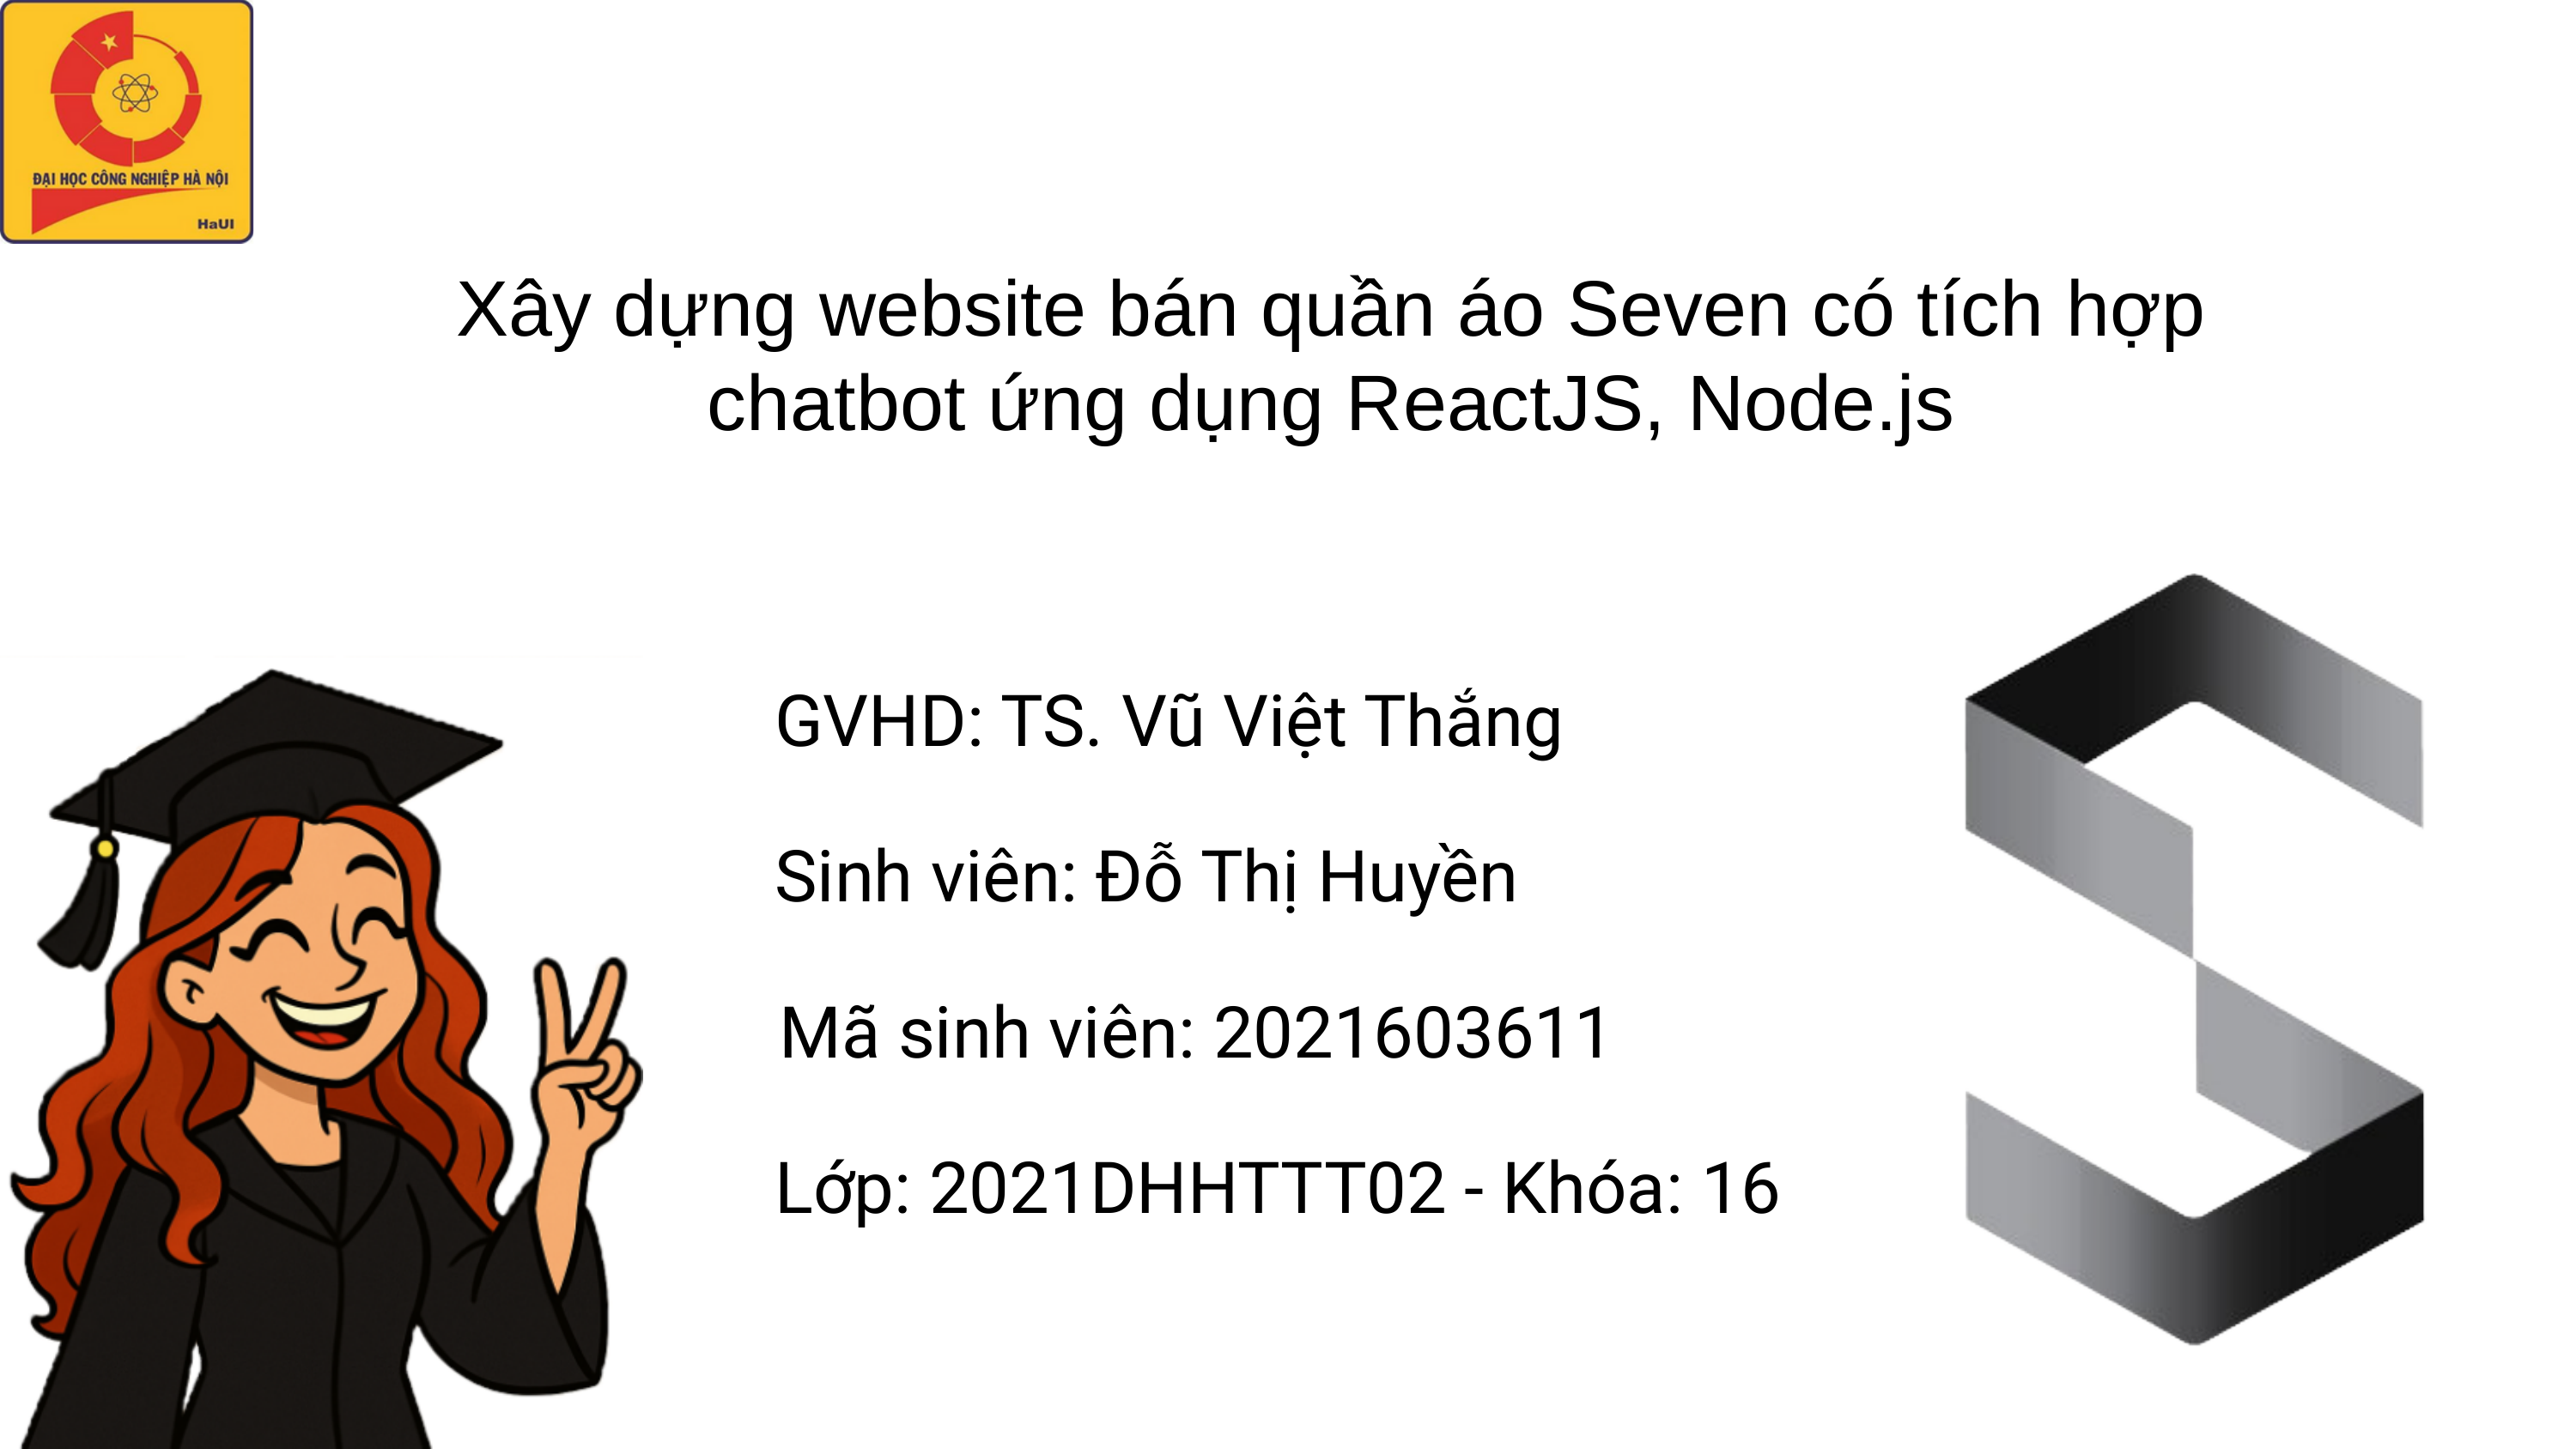

Xây dựng website bán quần áo Seven có tích hợp chatbot ứng dụng ReactJS, Node.js

GVHD: TS. Vũ Việt Thắng
Sinh viên: Đỗ Thị Huyền
Mã sinh viên: 2021603611
Lớp: 2021DHHTTT02 - Khóa: 16